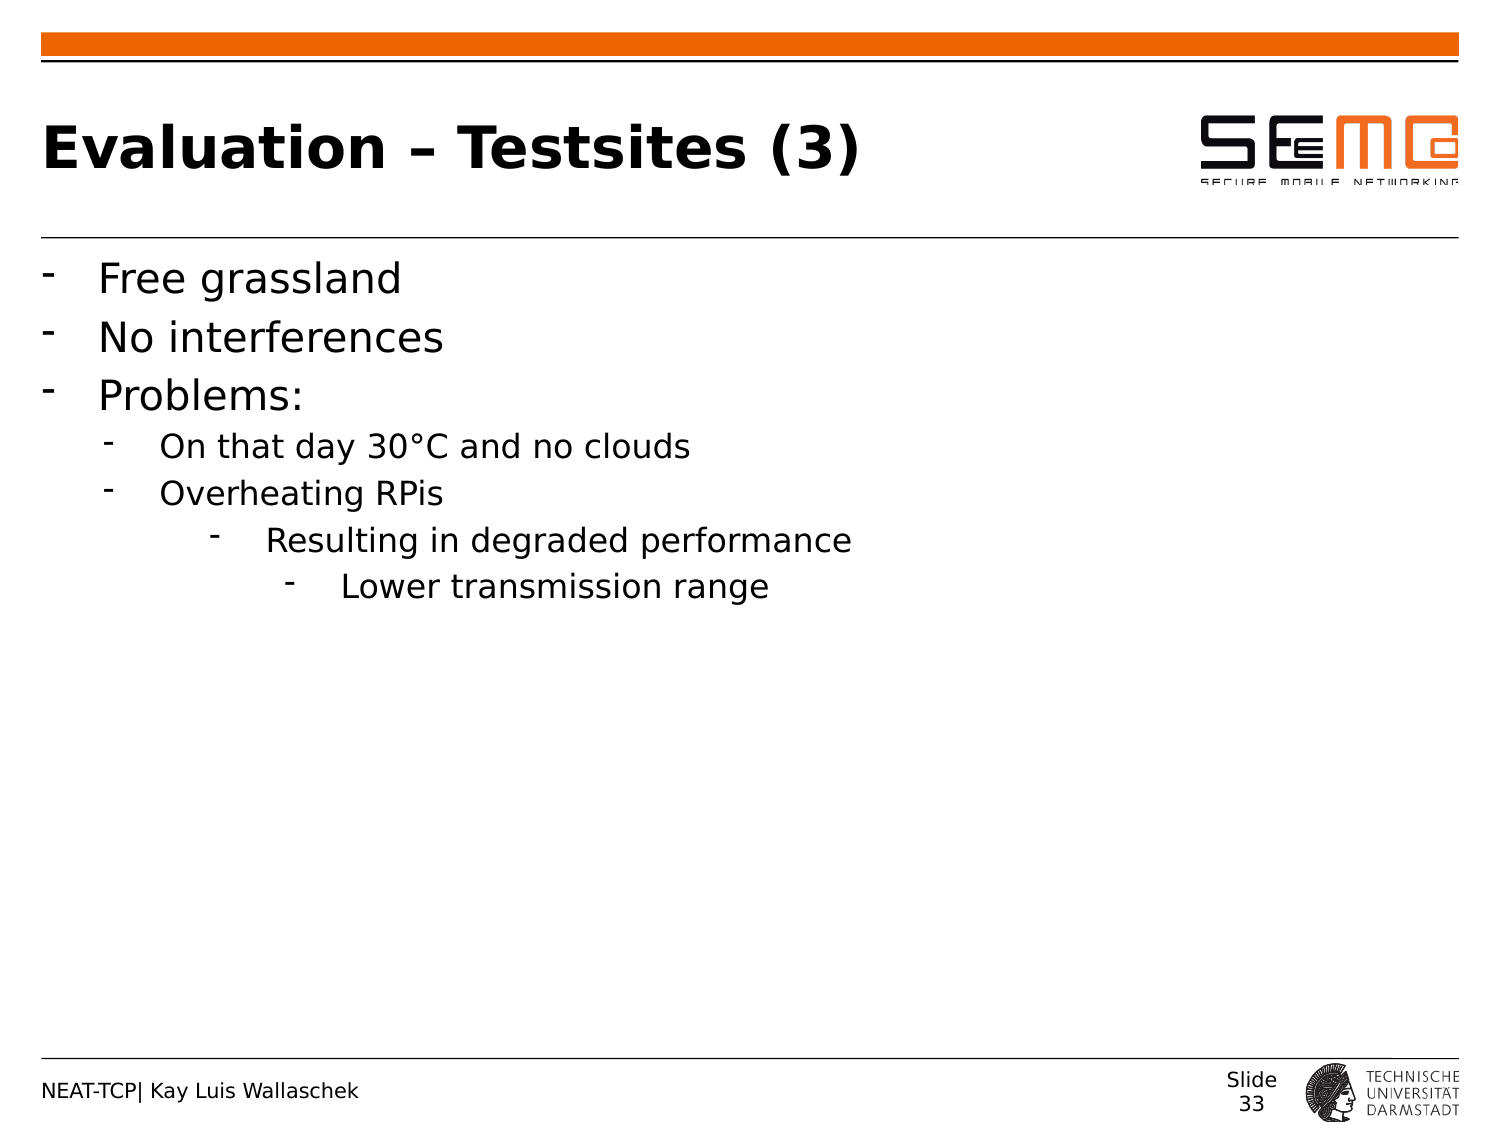

# Evaluation – Testsites (3)
Free grassland
No interferences
Problems:
On that day 30°C and no clouds
Overheating RPis
Resulting in degraded performance
Lower transmission range